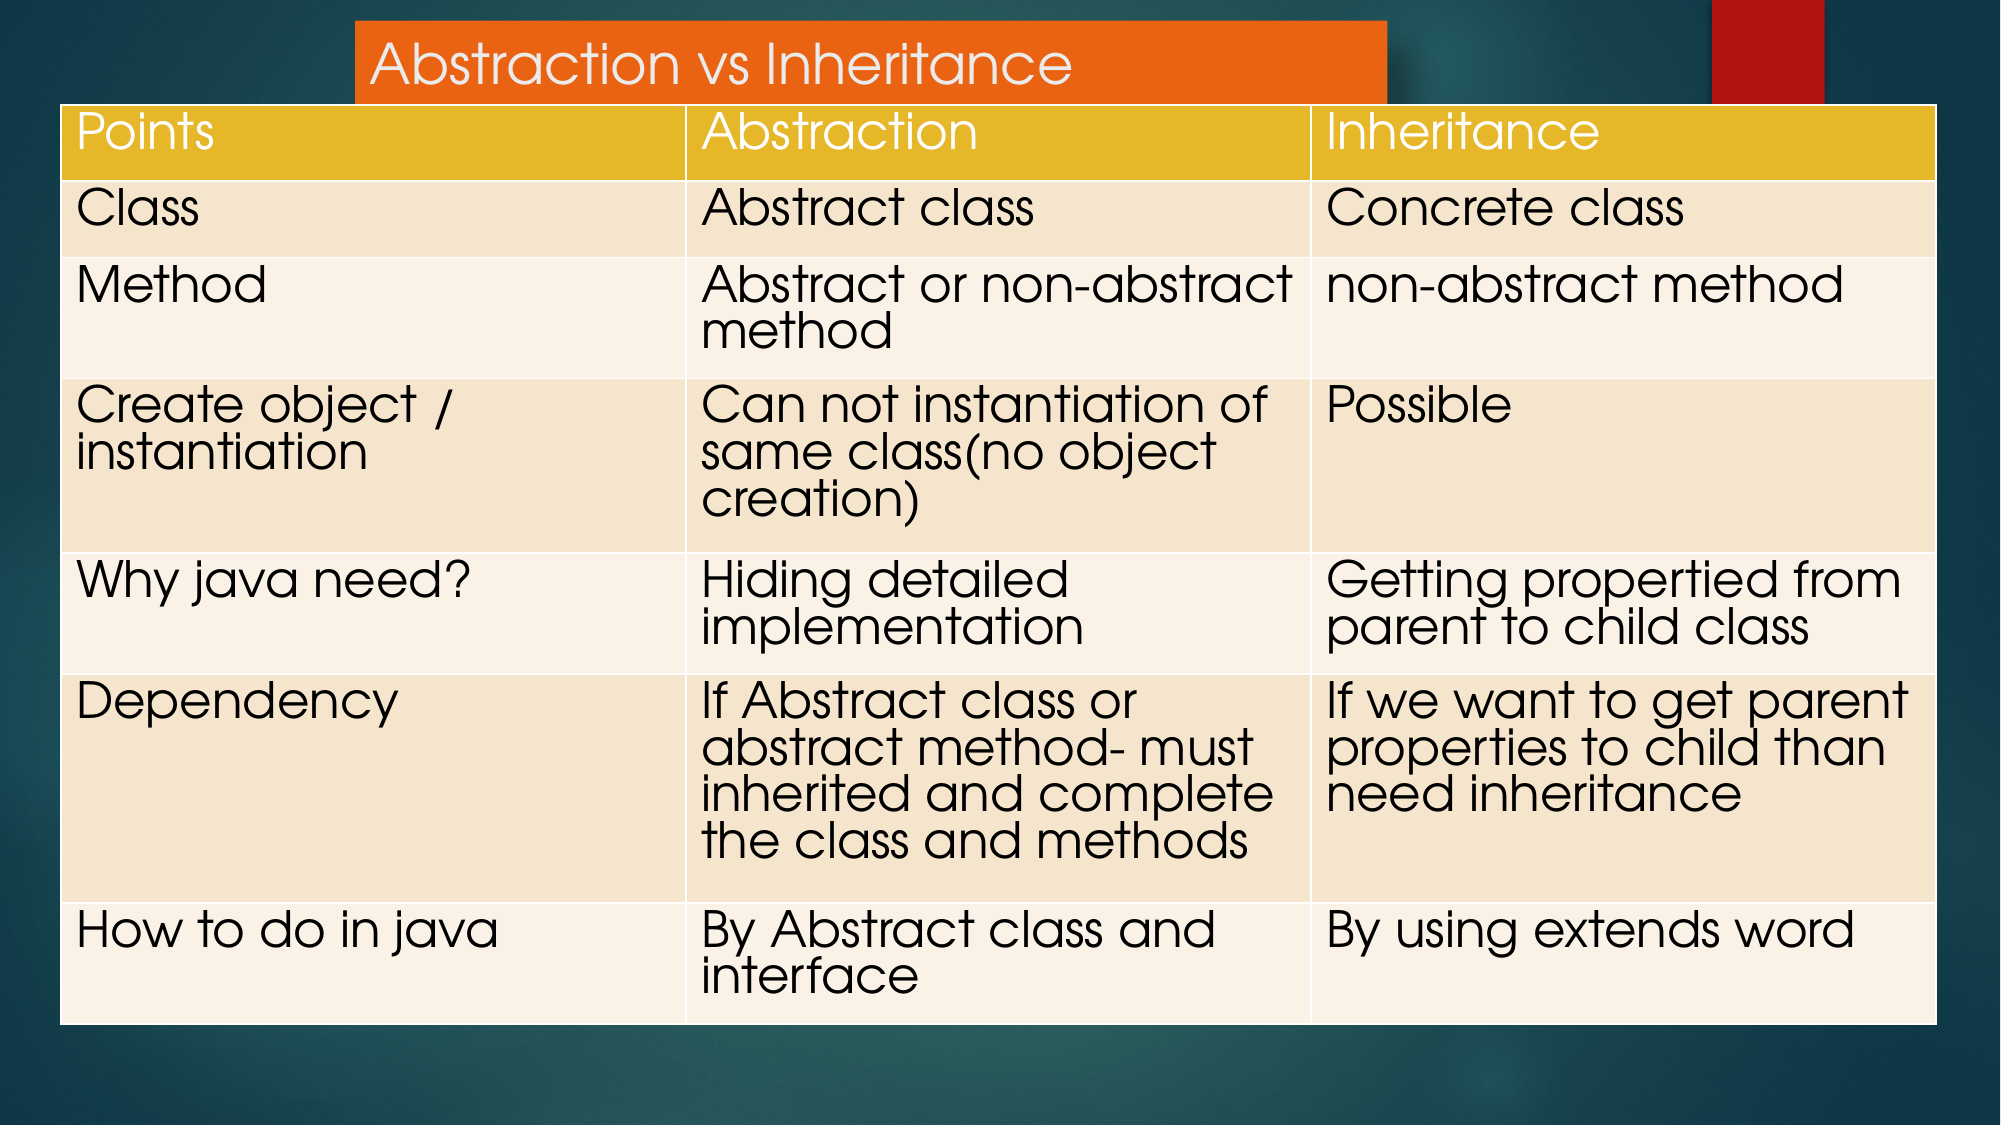

# Abstraction vs Inheritance
| Points | Abstraction | Inheritance |
| --- | --- | --- |
| Class | Abstract class | Concrete class |
| Method | Abstract or non-abstract method | non-abstract method |
| Create object / instantiation | Can not instantiation of same class(no object creation) | Possible |
| Why java need? | Hiding detailed implementation | Getting propertied from parent to child class |
| Dependency | If Abstract class or abstract method- must inherited and complete the class and methods | If we want to get parent properties to child than need inheritance |
| How to do in java | By Abstract class and interface | By using extends word |